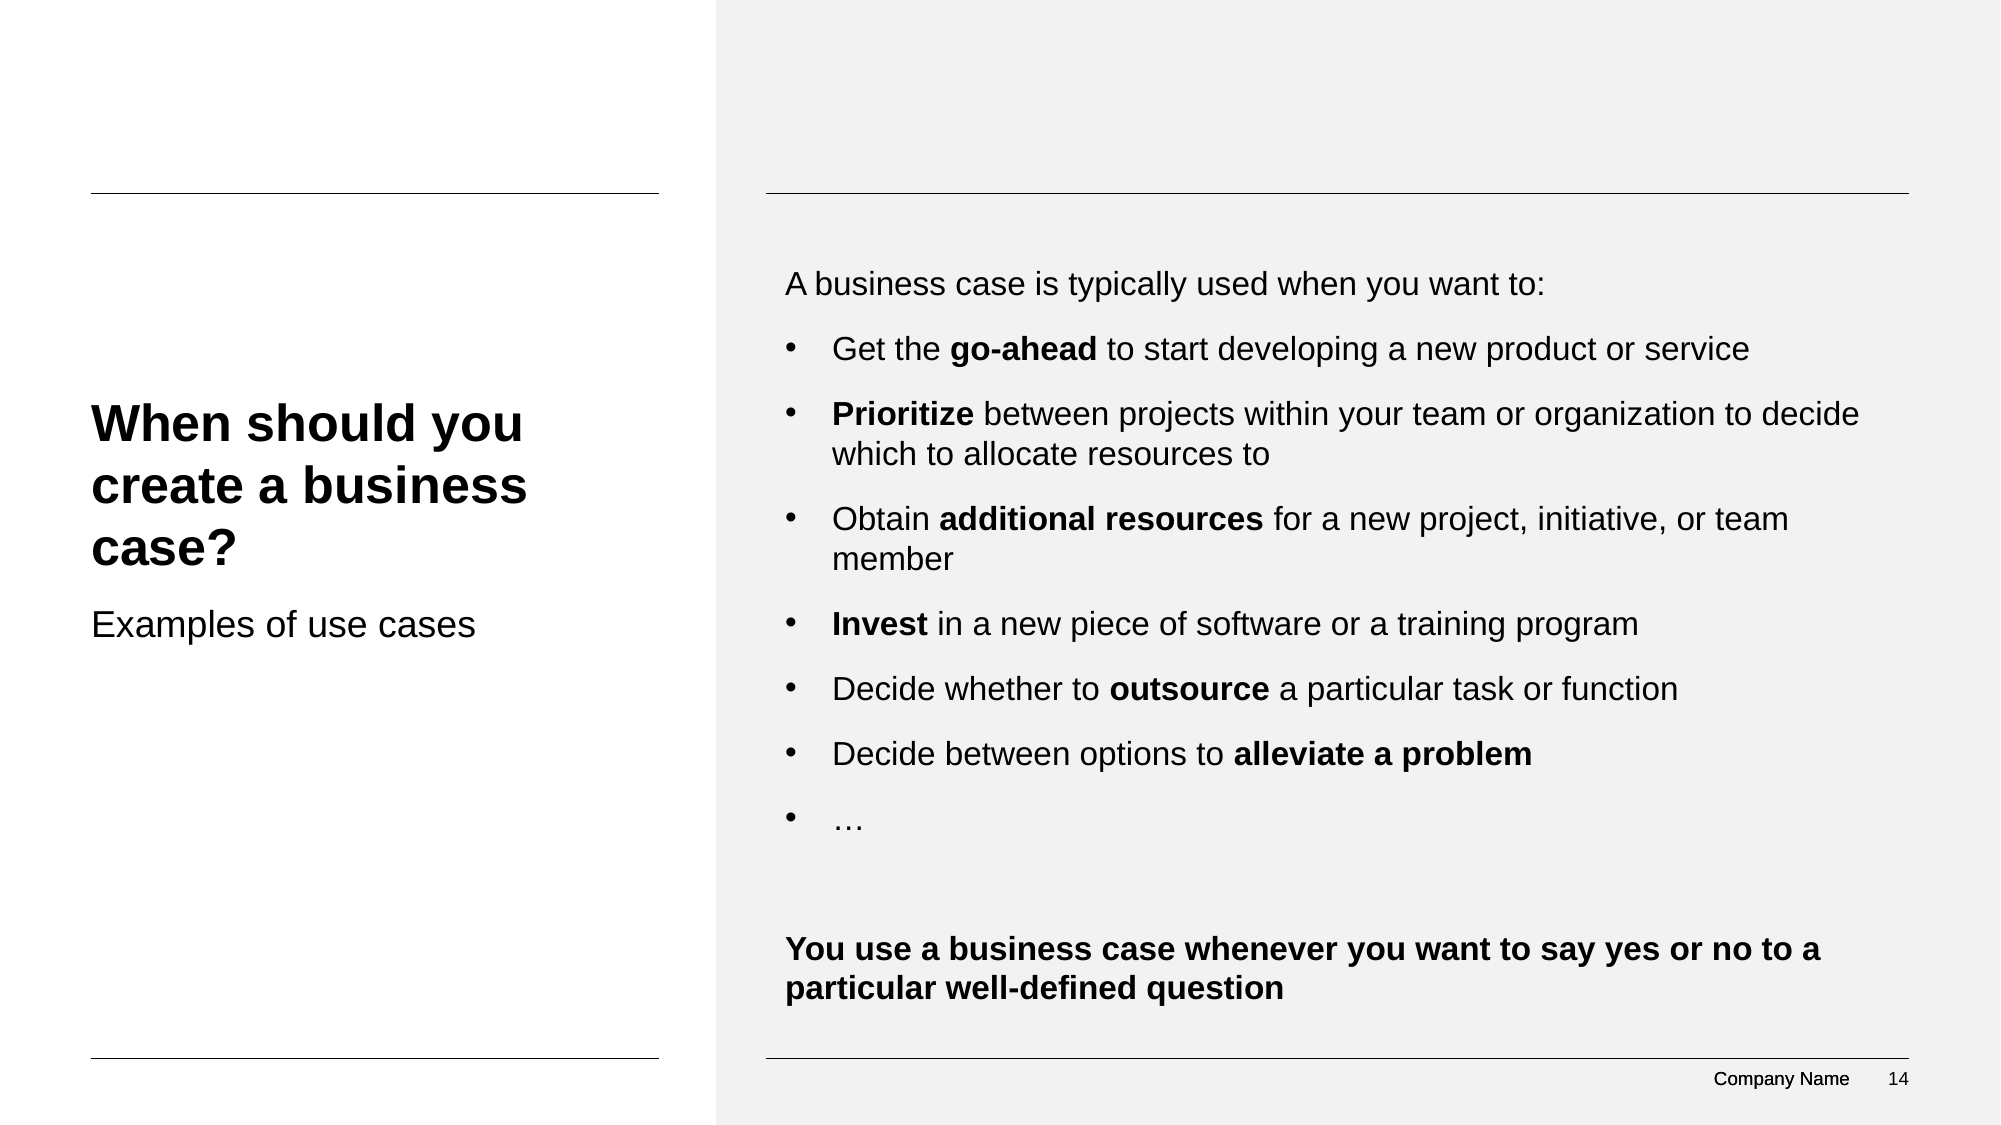

A business case is typically used when you want to:
Get the go-ahead to start developing a new product or service
Prioritize between projects within your team or organization to decide which to allocate resources to
Obtain additional resources for a new project, initiative, or team member
Invest in a new piece of software or a training program
Decide whether to outsource a particular task or function
Decide between options to alleviate a problem
…

You use a business case whenever you want to say yes or no to a particular well-defined question
# When should you create a business case?
Examples of use cases